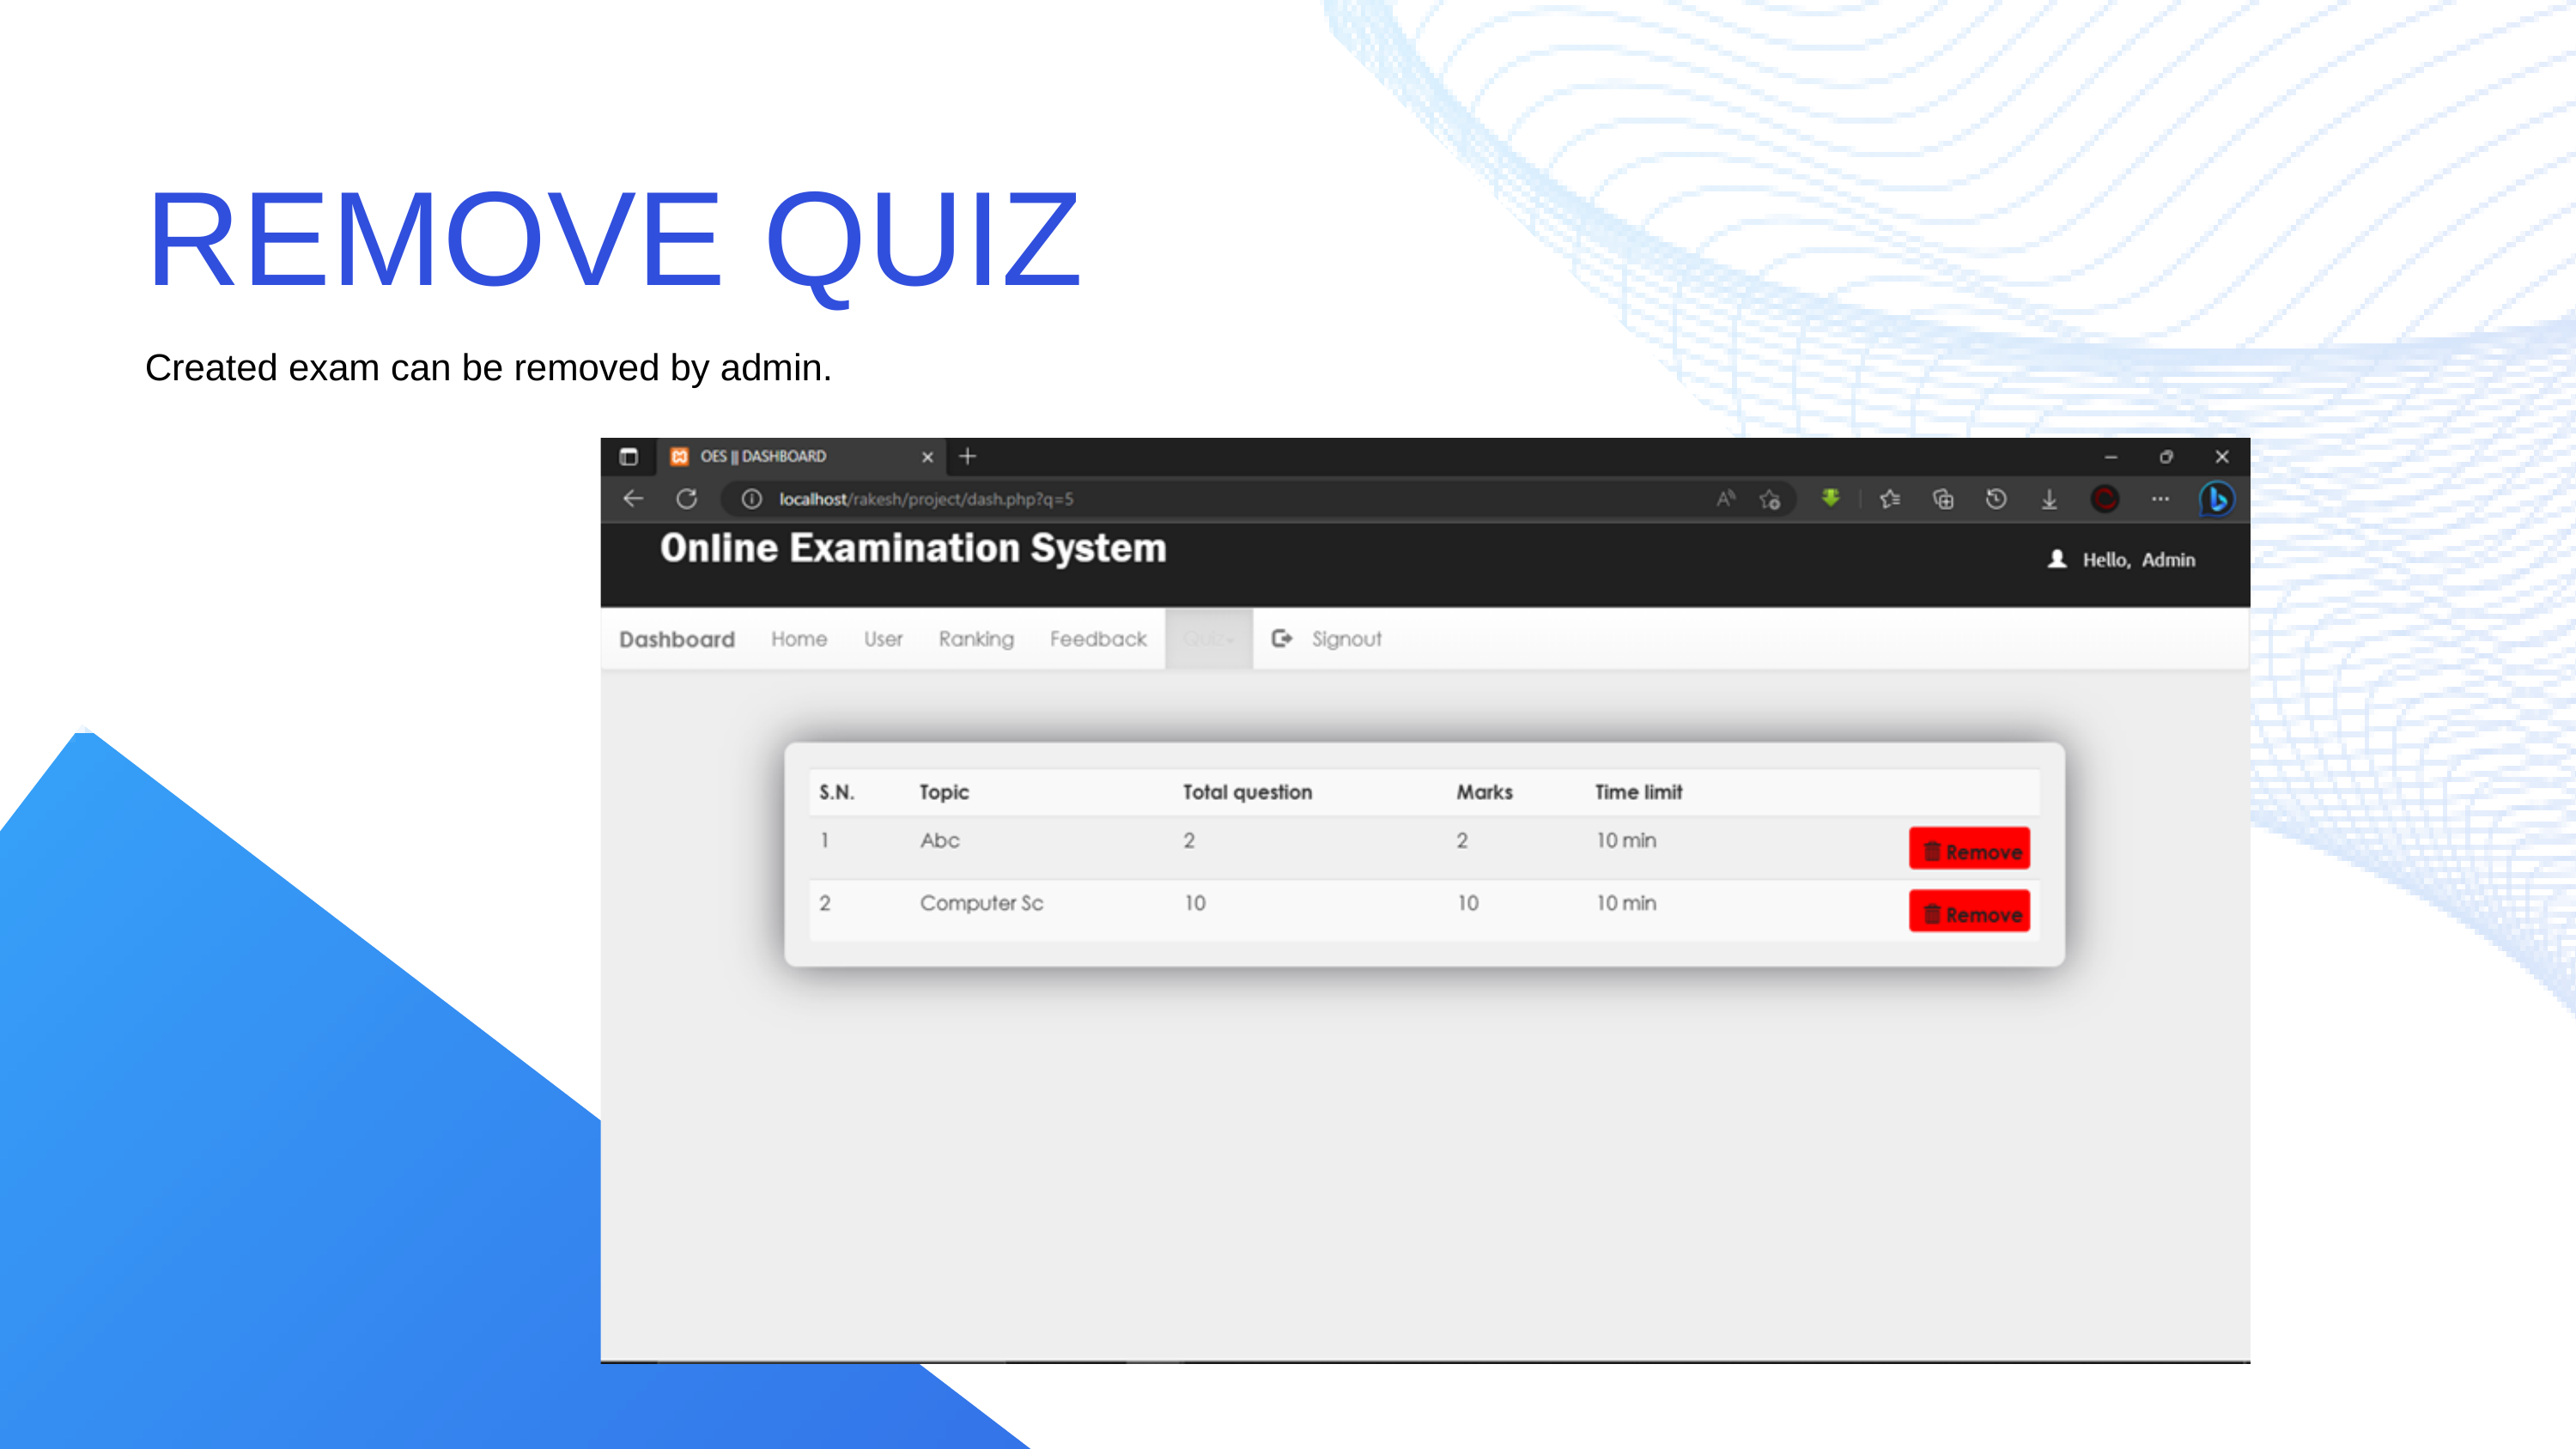

REMOVE QUIZ

Created exam can be removed by admin.